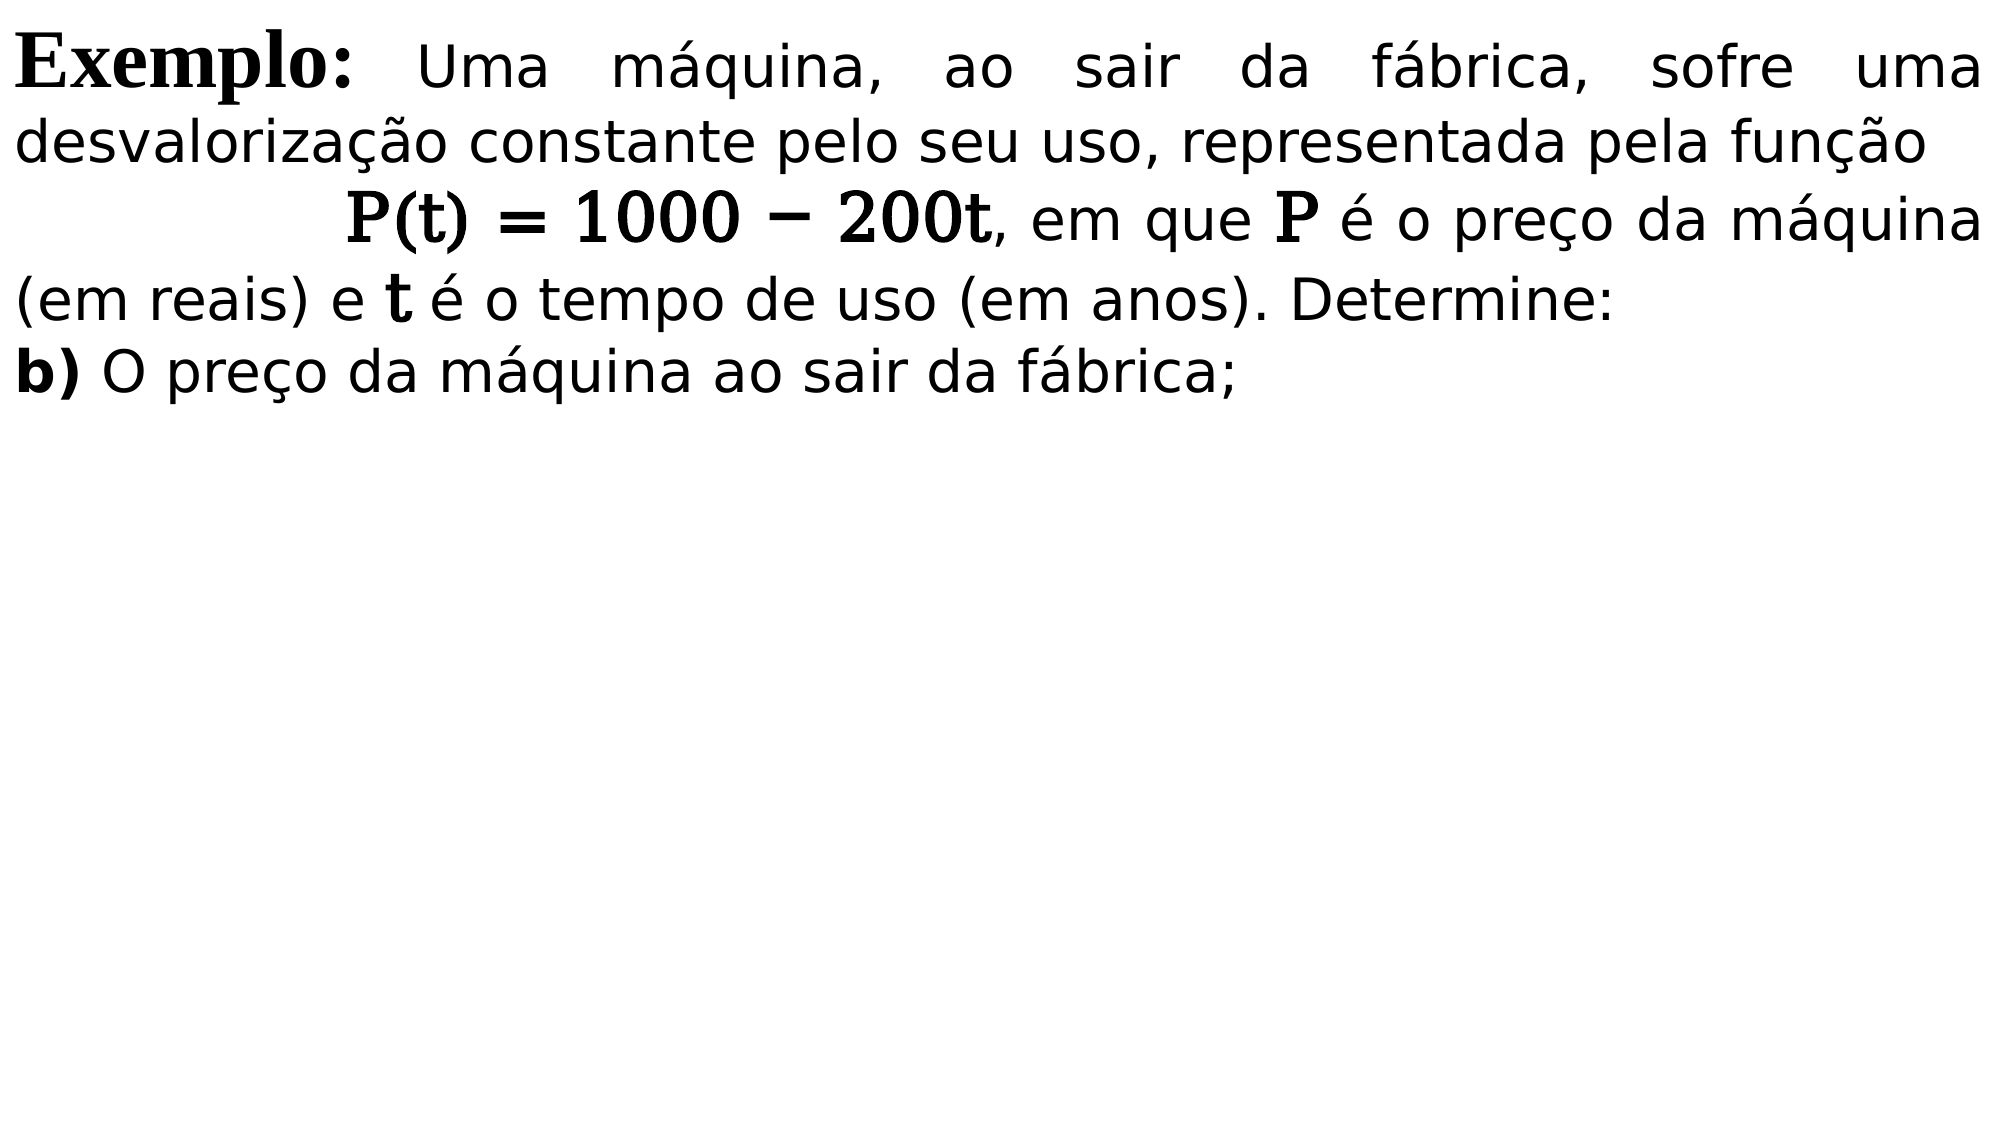

Exemplo: Uma máquina, ao sair da fábrica, sofre uma desvalorização constante pelo seu uso, representada pela função                    P(t) = 1000 ‒ 200t, em que P é o preço da máquina (em reais) e t é o tempo de uso (em anos). Determine:
b) O preço da máquina ao sair da fábrica;